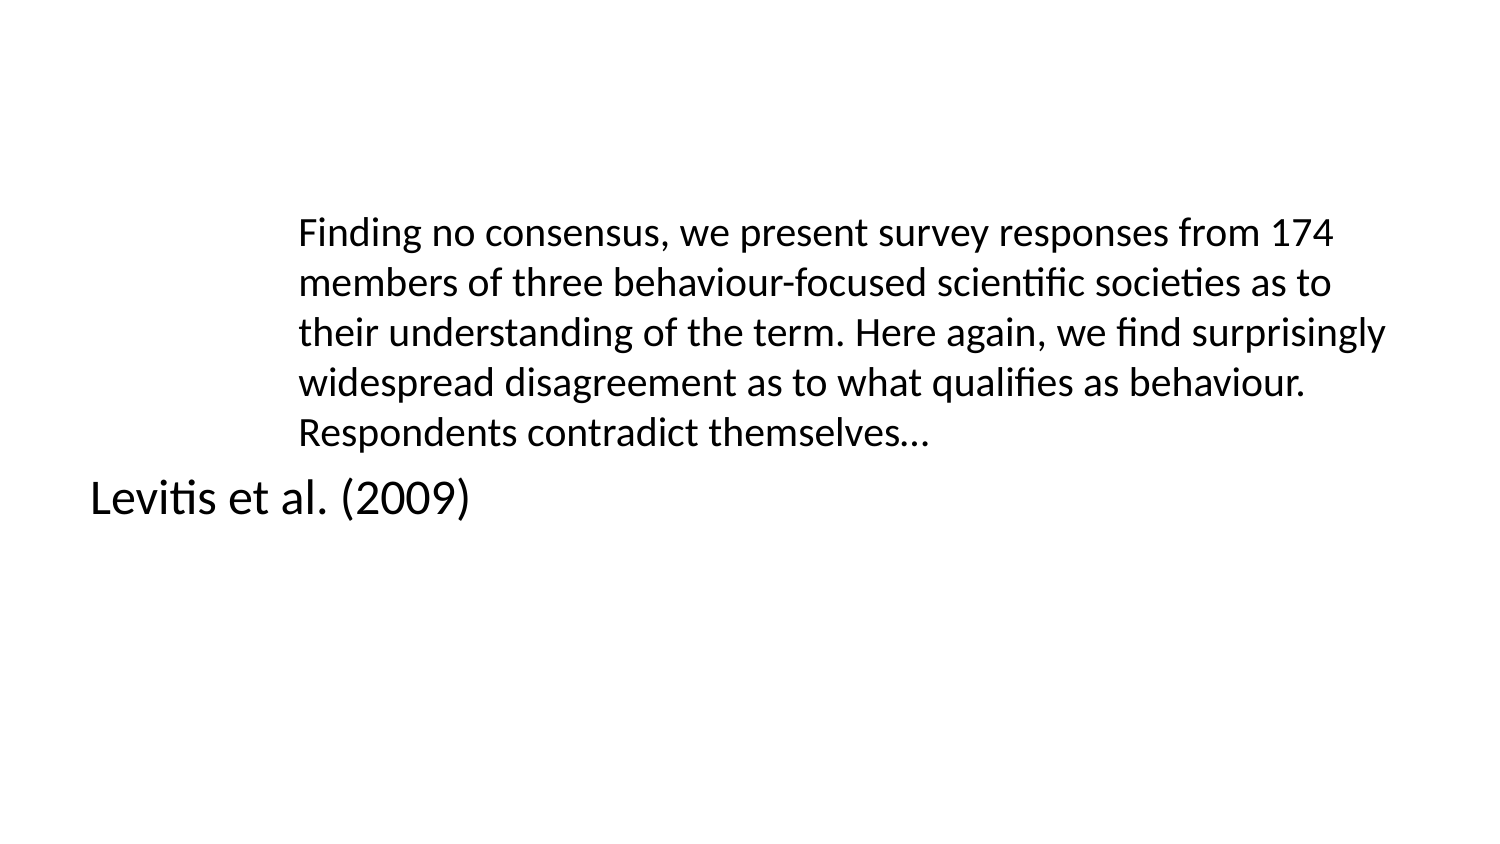

Finding no consensus, we present survey responses from 174 members of three behaviour-focused scientific societies as to their understanding of the term. Here again, we find surprisingly widespread disagreement as to what qualifies as behaviour. Respondents contradict themselves…
Levitis et al. (2009)